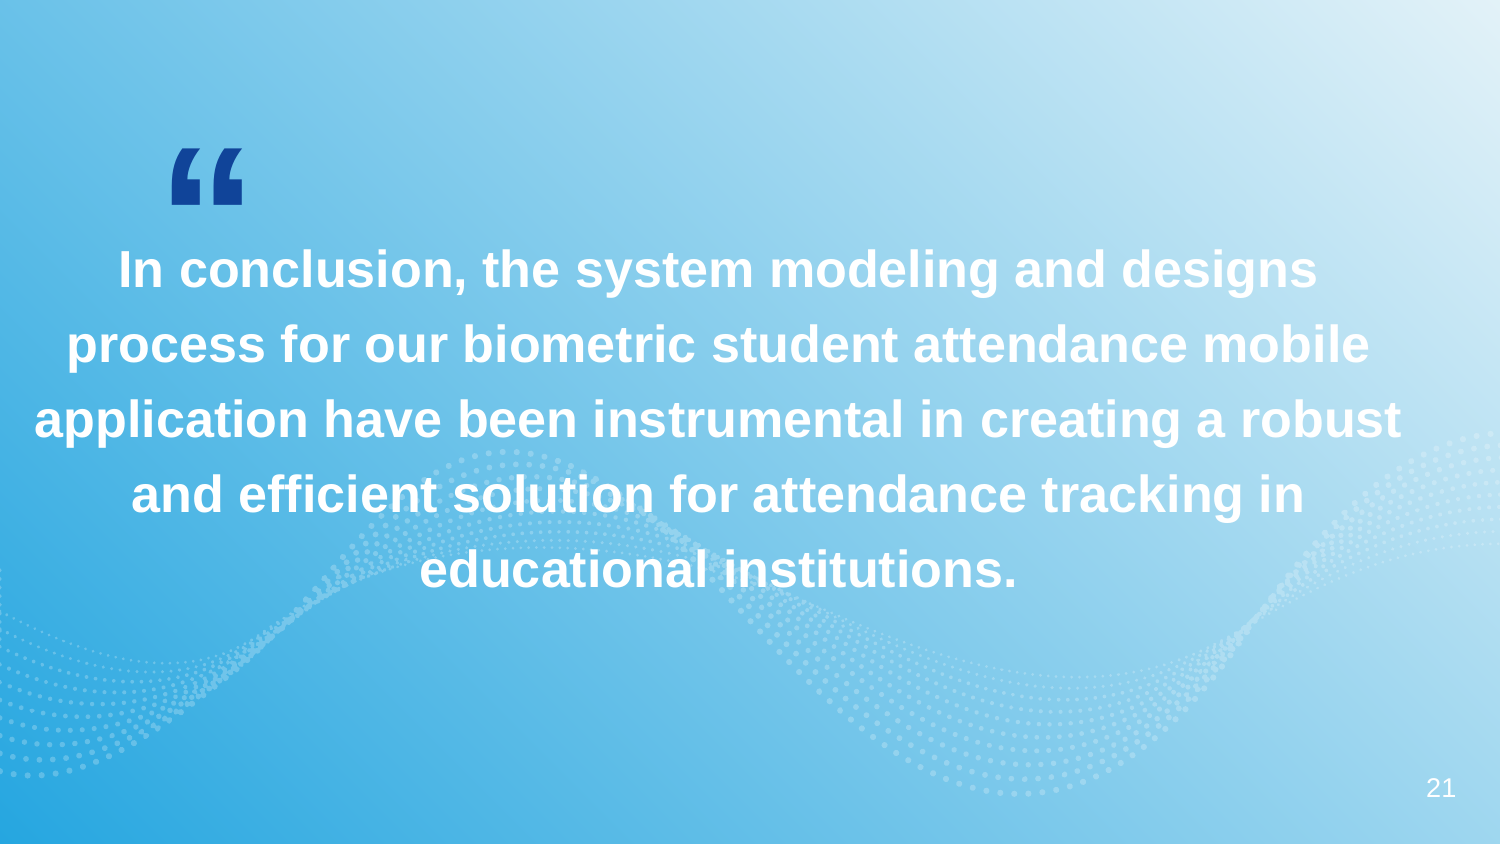

In conclusion, the system modeling and designs process for our biometric student attendance mobile application have been instrumental in creating a robust and efficient solution for attendance tracking in educational institutions.
21